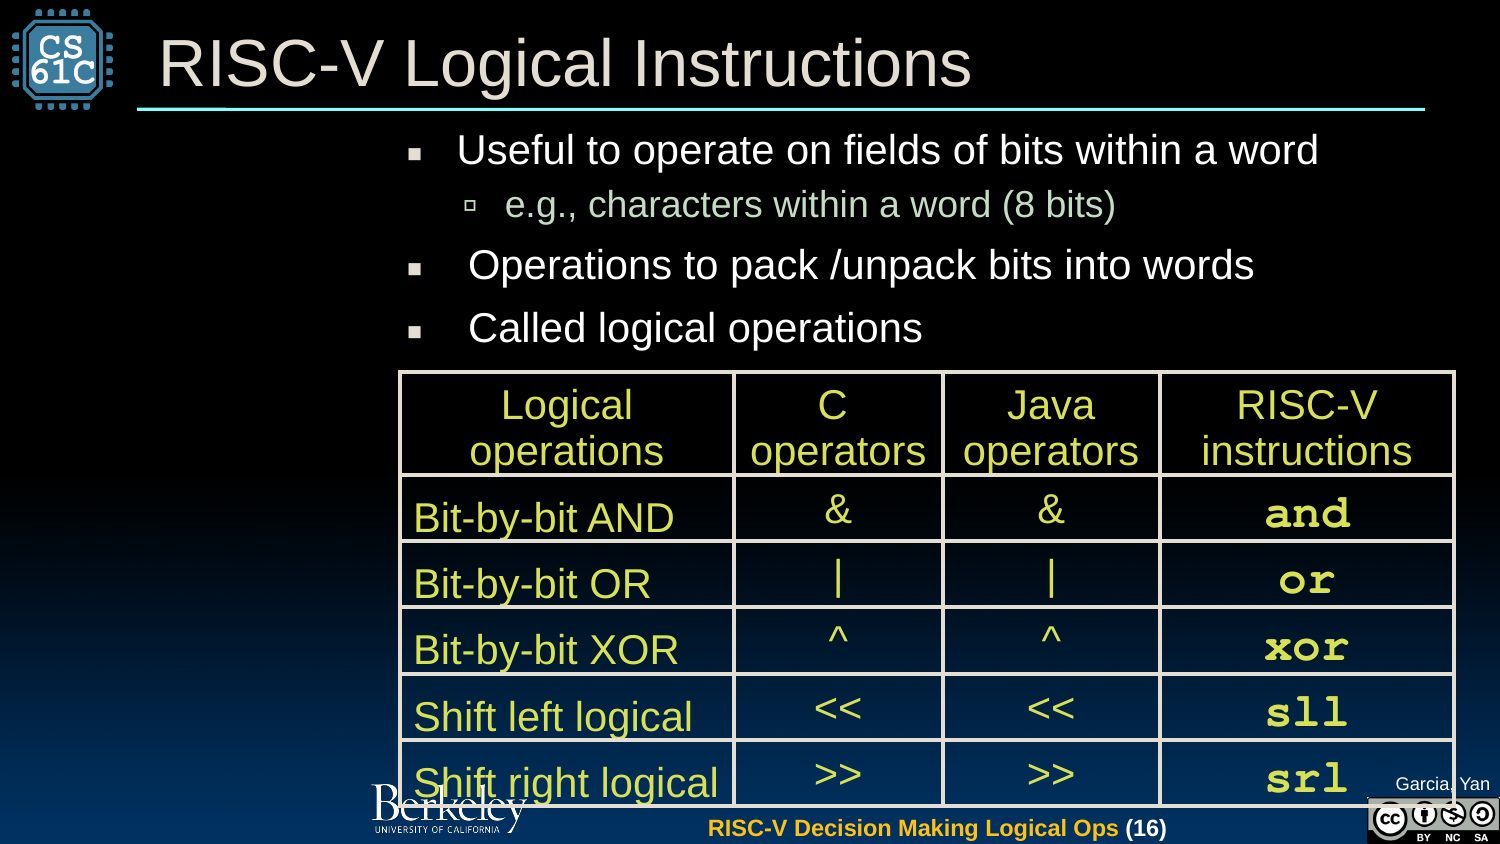

# RISC-V Logical Instructions
Useful to operate on fields of bits within a word
e.g., characters within a word (8 bits)
 Operations to pack /unpack bits into words
 Called logical operations

| Logical operations | C operators | Java operators | RISC-V instructions |
| --- | --- | --- | --- |
| Bit-by-bit AND | & | & | and |
| Bit-by-bit OR | | | | | or |
| Bit-by-bit XOR | ^ | ^ | xor |
| Shift left logical | << | << | sll |
| Shift right logical | >> | >> | srl |